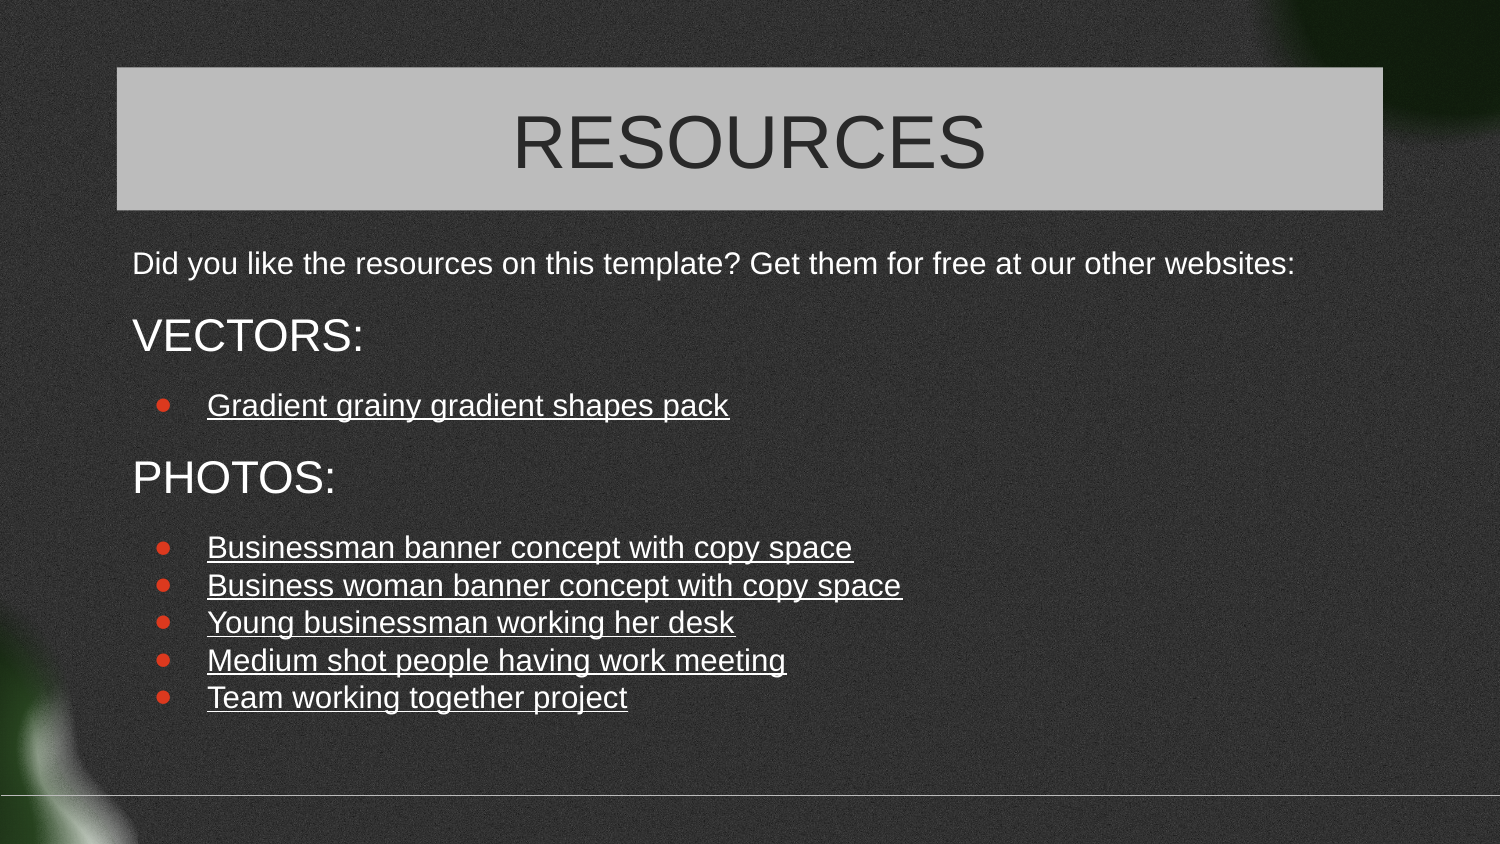

# RESOURCES
Did you like the resources on this template? Get them for free at our other websites:
VECTORS:
Gradient grainy gradient shapes pack
PHOTOS:
Businessman banner concept with copy space
Business woman banner concept with copy space
Young businessman working her desk
Medium shot people having work meeting
Team working together project